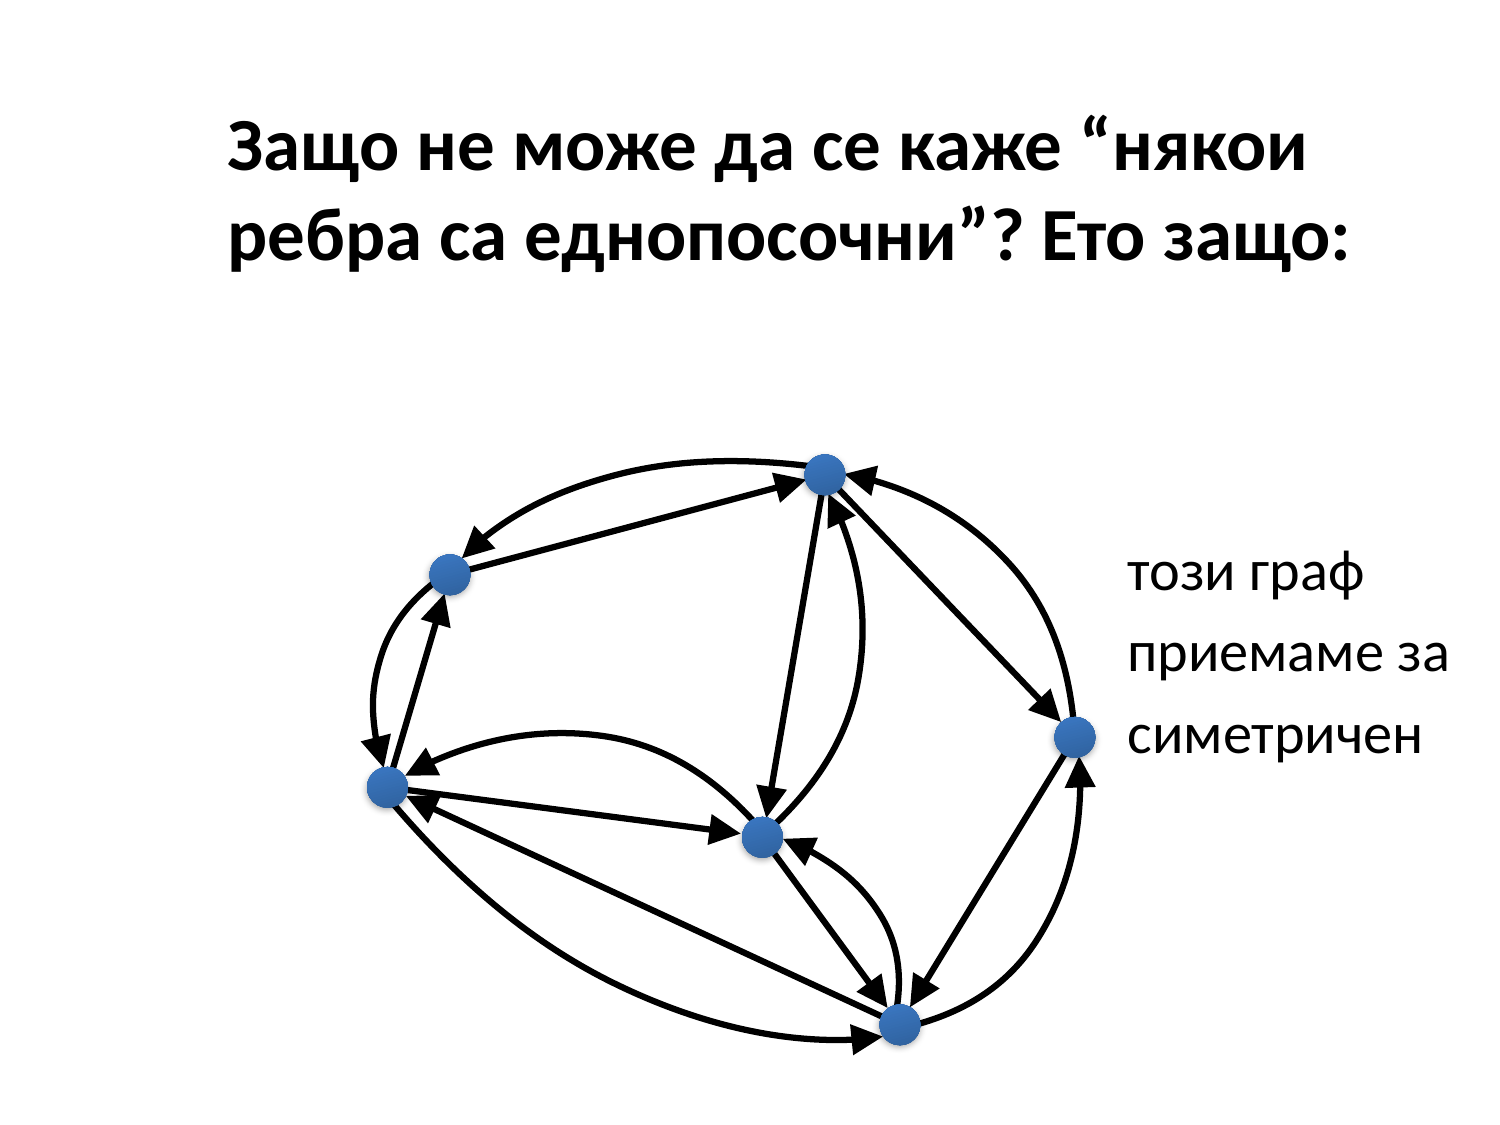

Защо не може да се каже “някои ребра са еднопосочни”? Ето защо:

						този граф
						приемаме за
						симетричен